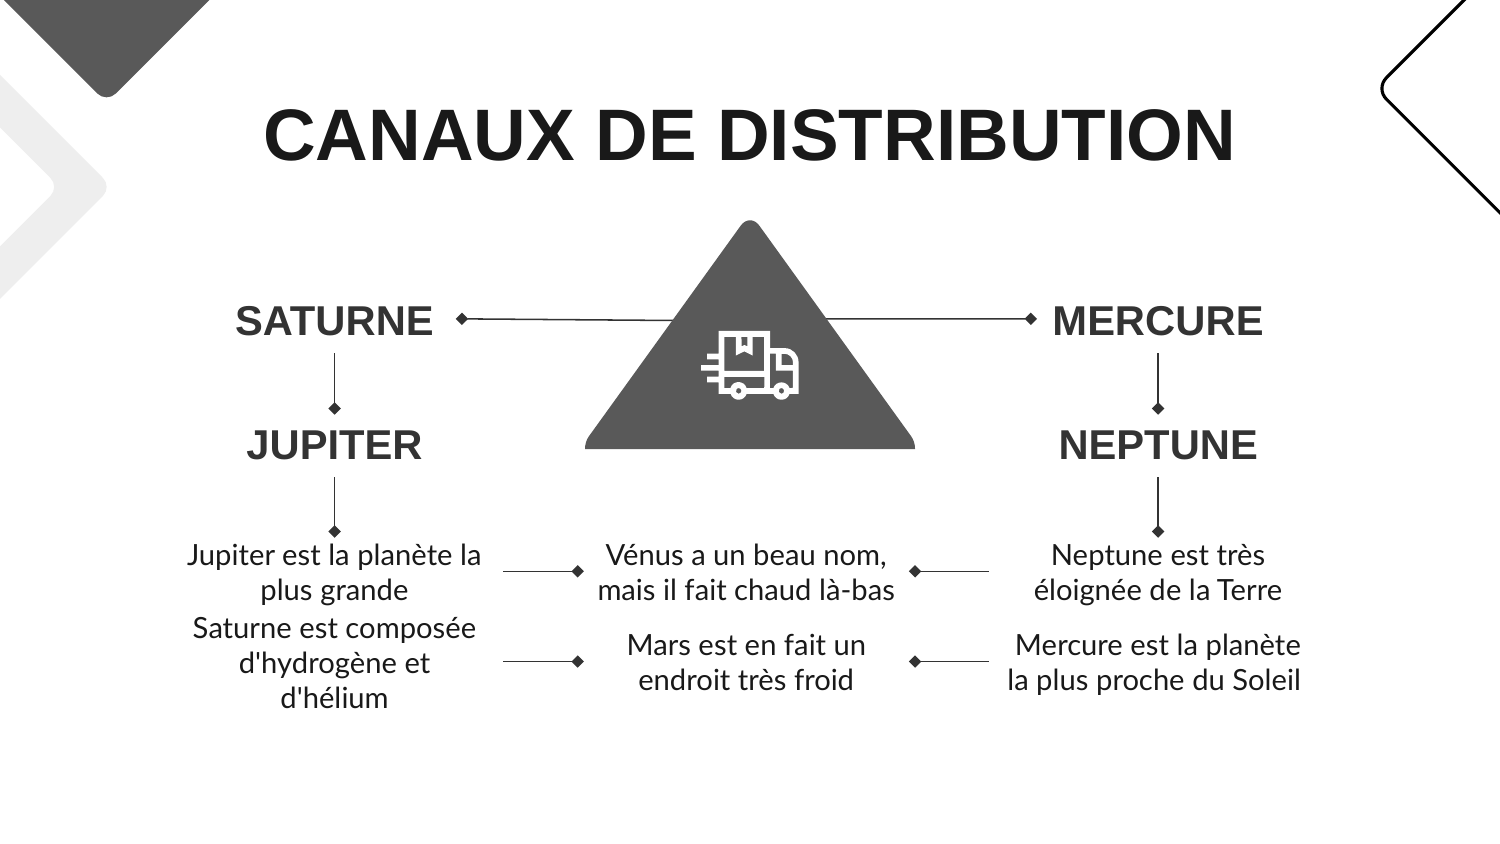

# CANAUX DE DISTRIBUTION

SATURNE
MERCURE

JUPITER
NEPTUNE
Vénus a un beau nom, mais il fait chaud là-bas
Jupiter est la planète la plus grande
Neptune est très éloignée de la Terre
Mercure est la planète la plus proche du Soleil
Mars est en fait un endroit très froid
Saturne est composée d'hydrogène et d'hélium